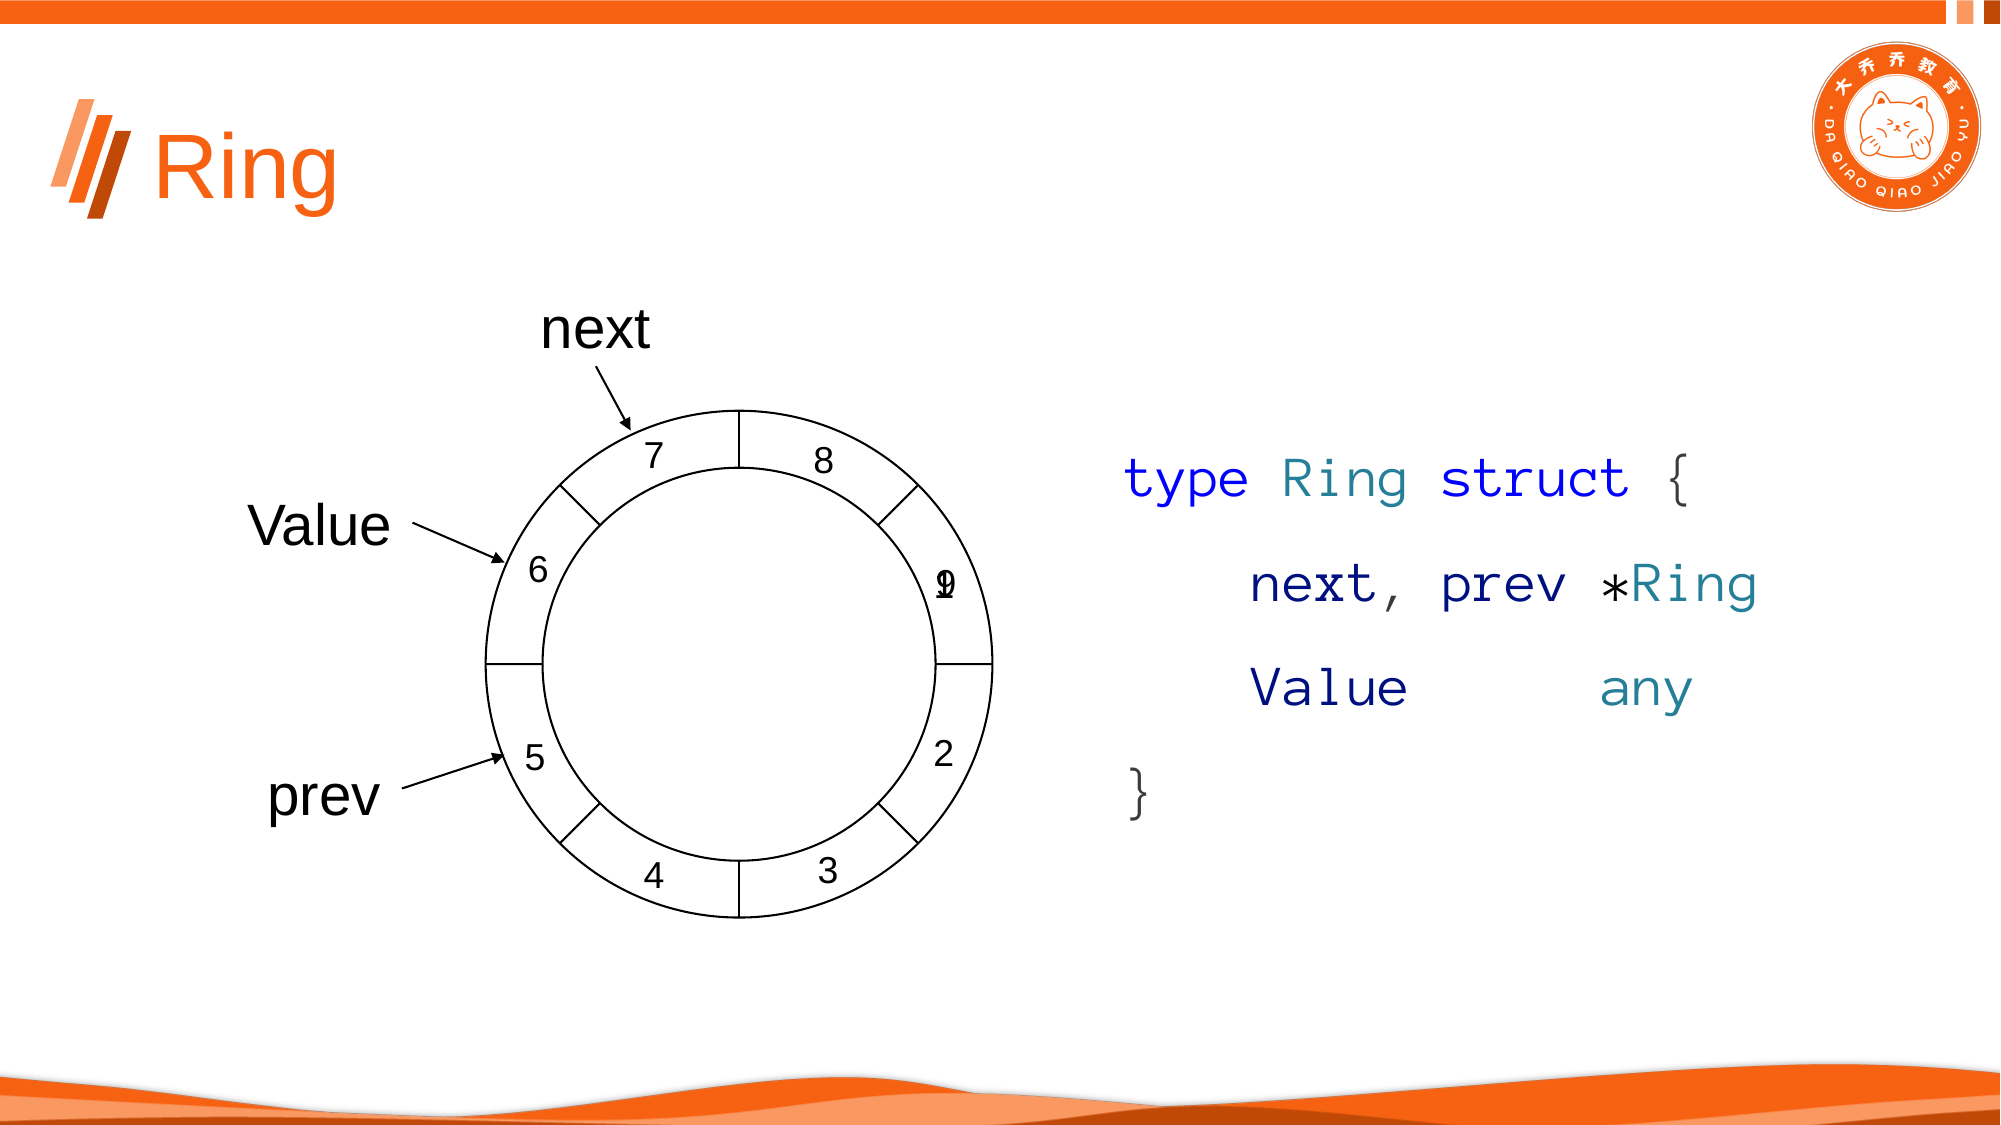

# Ring
next
type Ring struct {
    next, prev *Ring
    Value      any
}

7
8

Value
6
9
1
2
5
prev
3
4